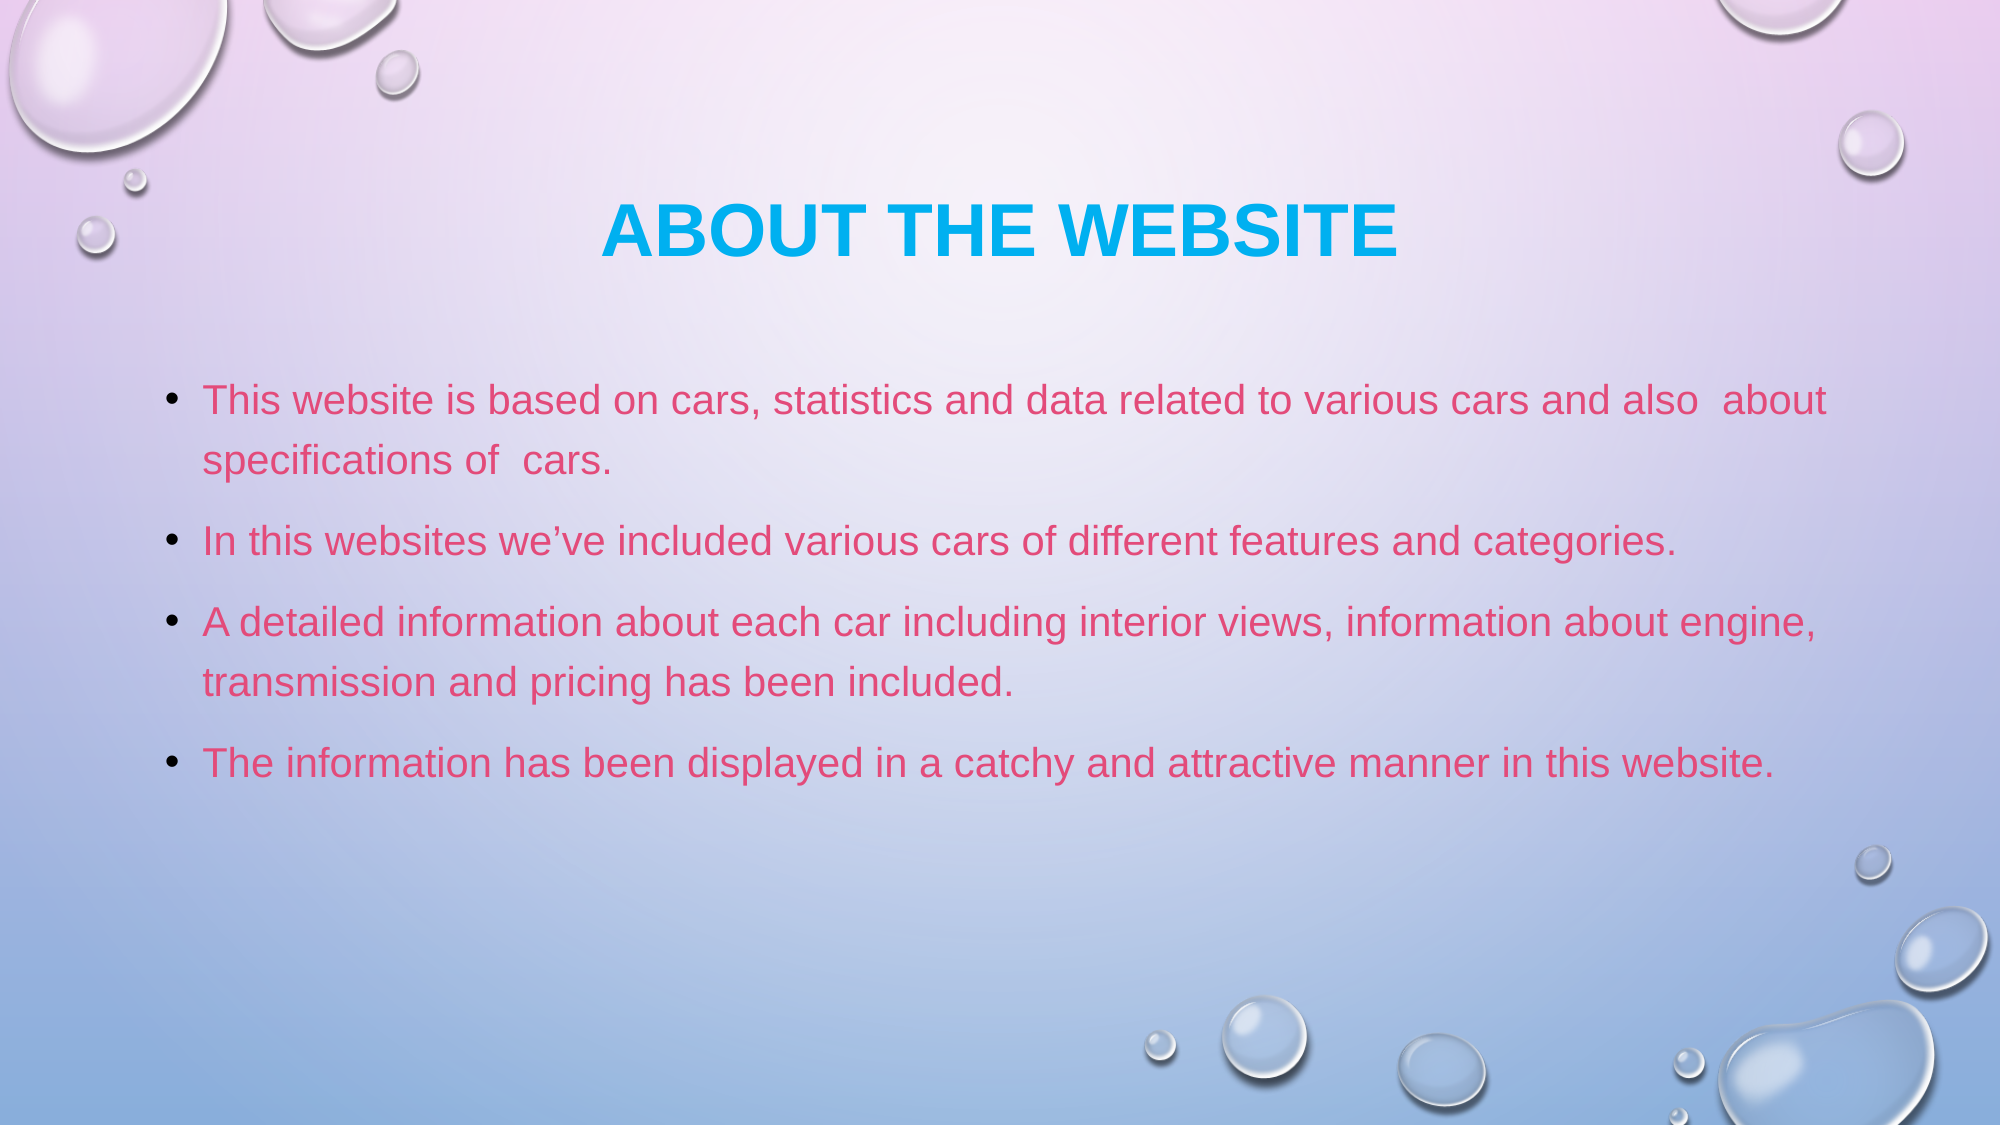

# About the website
This website is based on cars, statistics and data related to various cars and also  about specifications of  cars.
In this websites we’ve included various cars of different features and categories.
A detailed information about each car including interior views, information about engine, transmission and pricing has been included.
The information has been displayed in a catchy and attractive manner in this website.